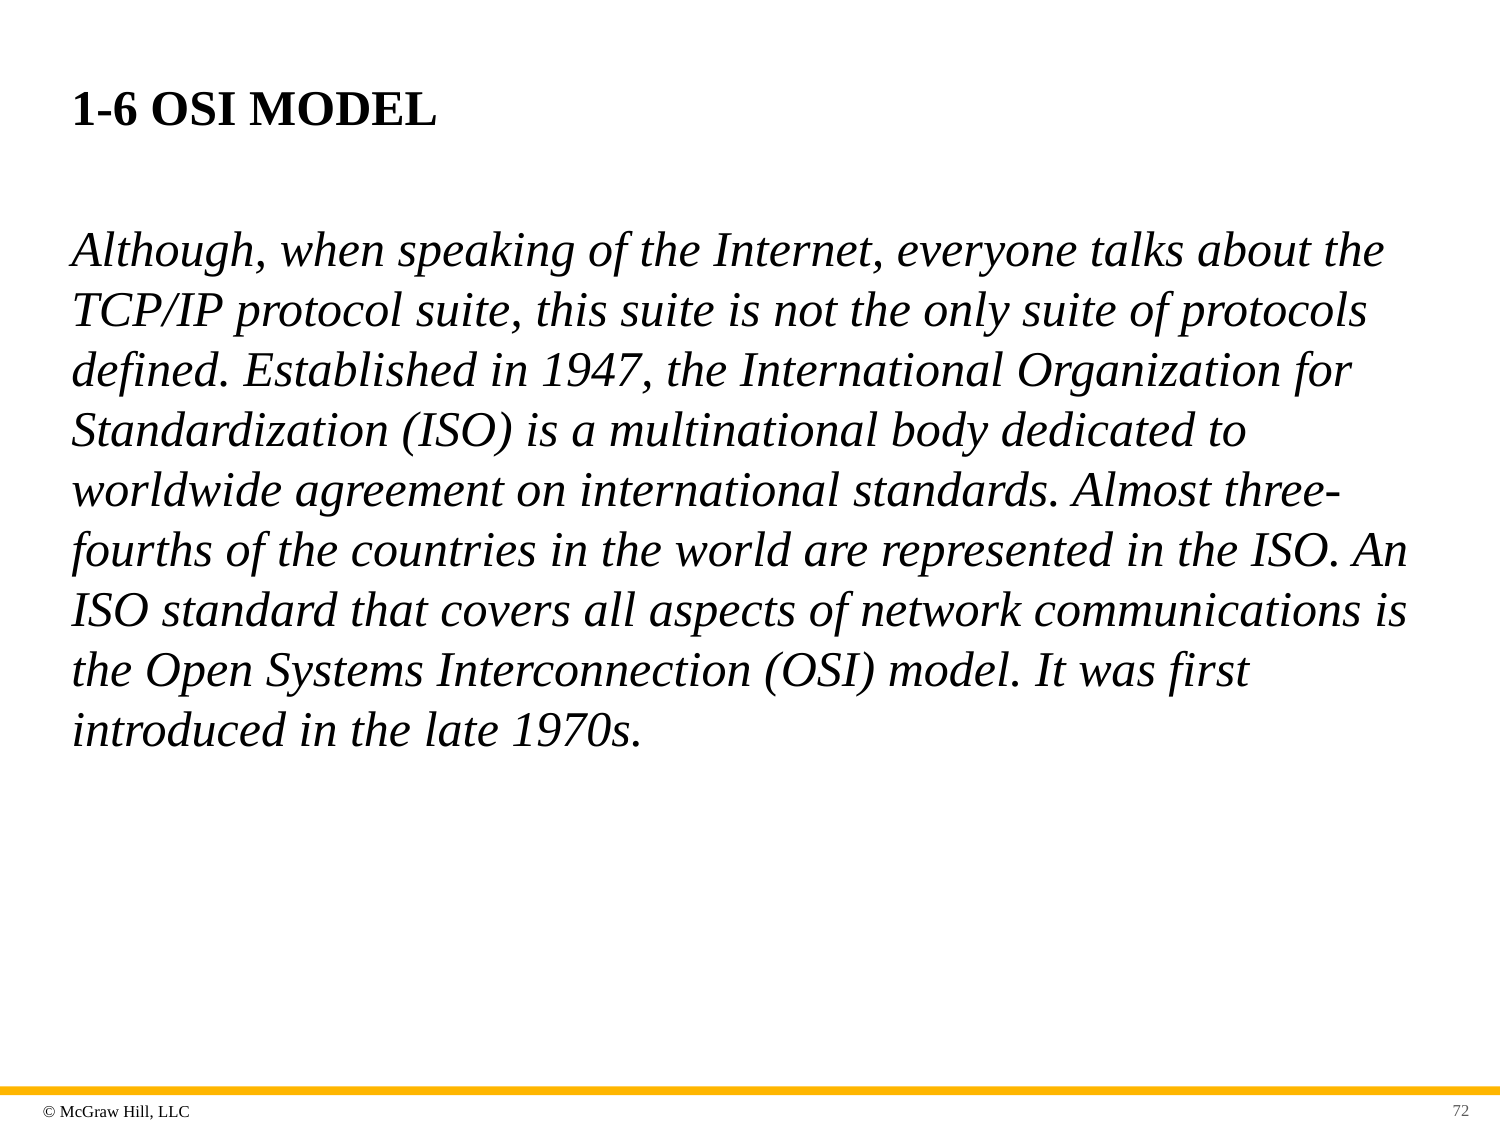

# 1-6 OSI MODEL
Although, when speaking of the Internet, everyone talks about the TCP/IP protocol suite, this suite is not the only suite of protocols defined. Established in 1947, the International Organization for Standardization (ISO) is a multinational body dedicated to worldwide agreement on international standards. Almost three-fourths of the countries in the world are represented in the ISO. An ISO standard that covers all aspects of network communications is the Open Systems Interconnection (OSI) model. It was first introduced in the late 1970s.
72